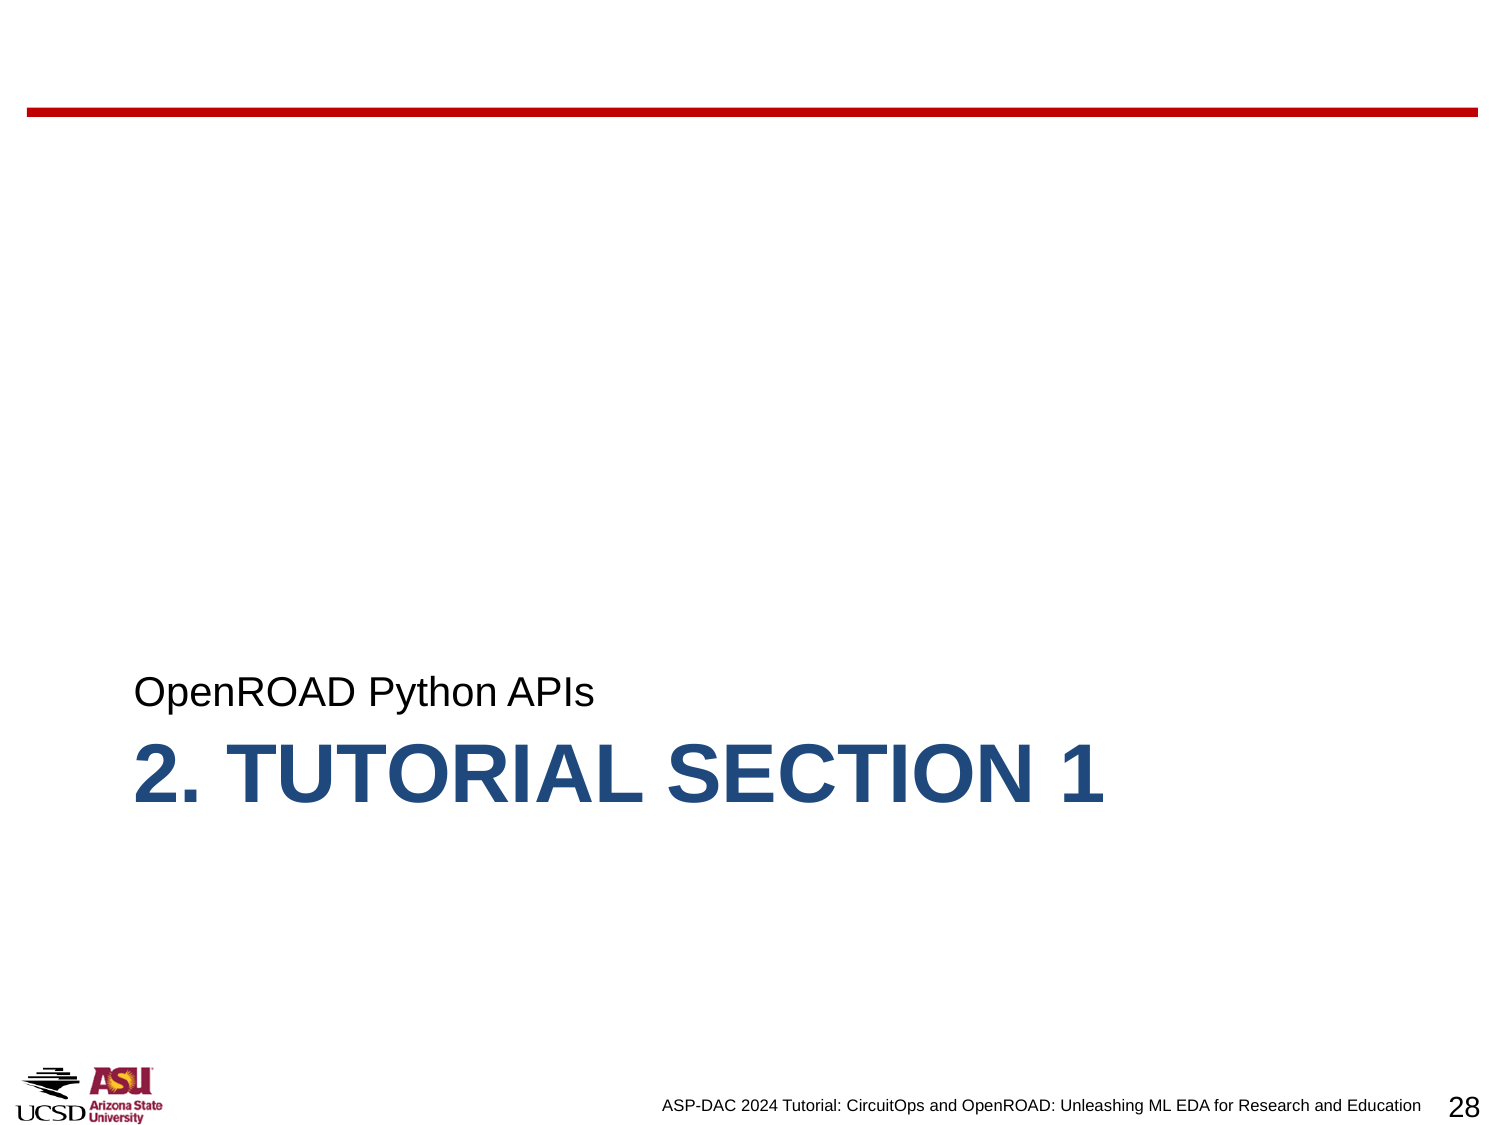

OpenROAD Python APIs
# 2. Tutorial Section 1